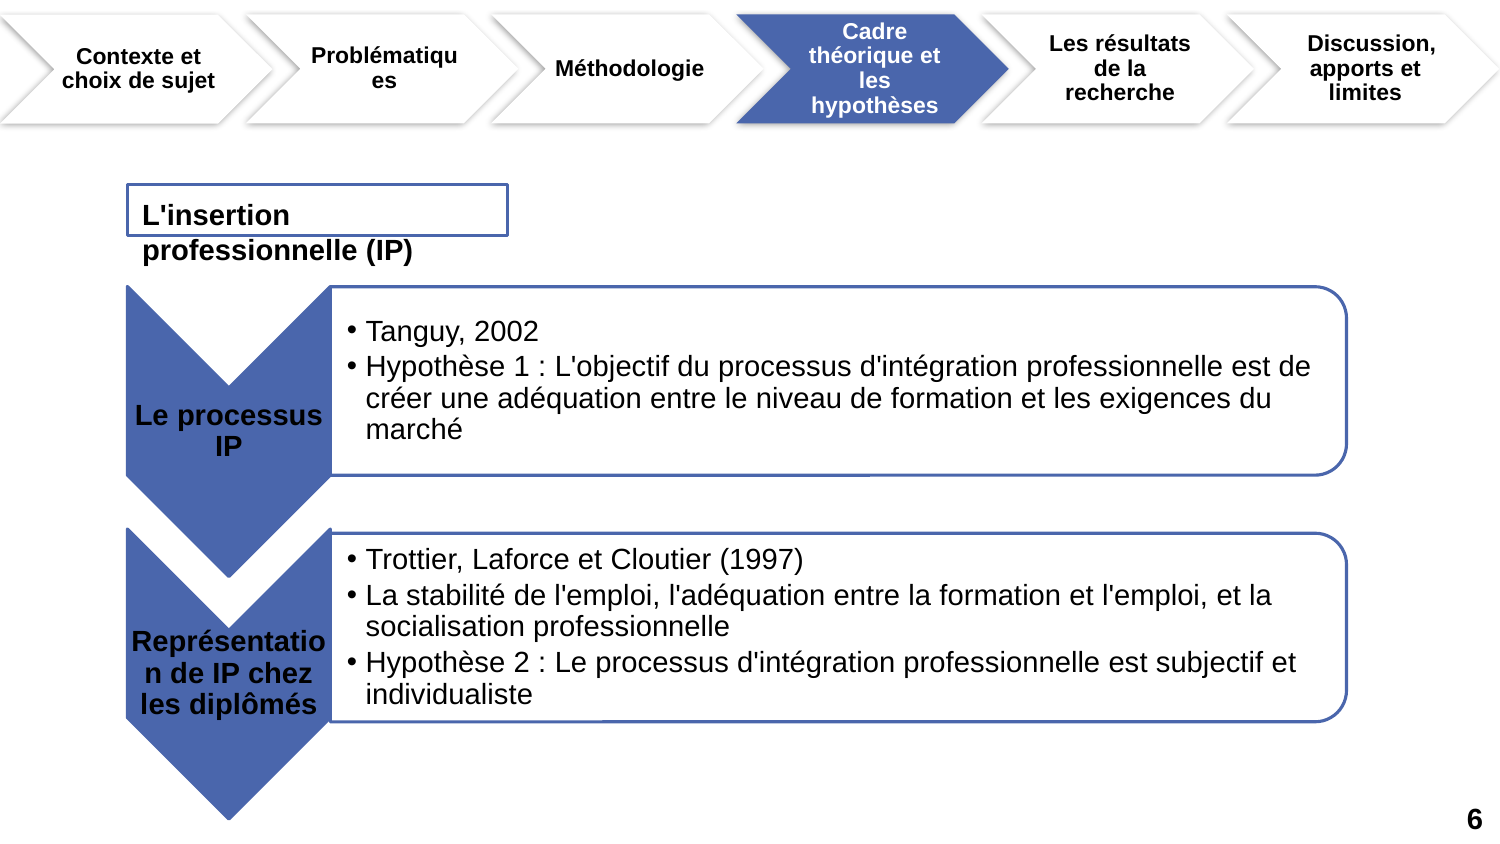

Contexte et choix de sujet
Problématiques
Méthodologie
Cadre théorique et les hypothèses
Les résultats de la recherche
  Discussion, apports et limites

L'insertion professionnelle (IP)
Le processus IP
Tanguy, 2002
Hypothèse 1 : L'objectif du processus d'intégration professionnelle est de créer une adéquation entre le niveau de formation et les exigences du marché
Représentation de IP chez les diplômés
Trottier, Laforce et Cloutier (1997)
La stabilité de l'emploi, l'adéquation entre la formation et l'emploi, et la socialisation professionnelle
Hypothèse 2 : Le processus d'intégration professionnelle est subjectif et individualiste
6